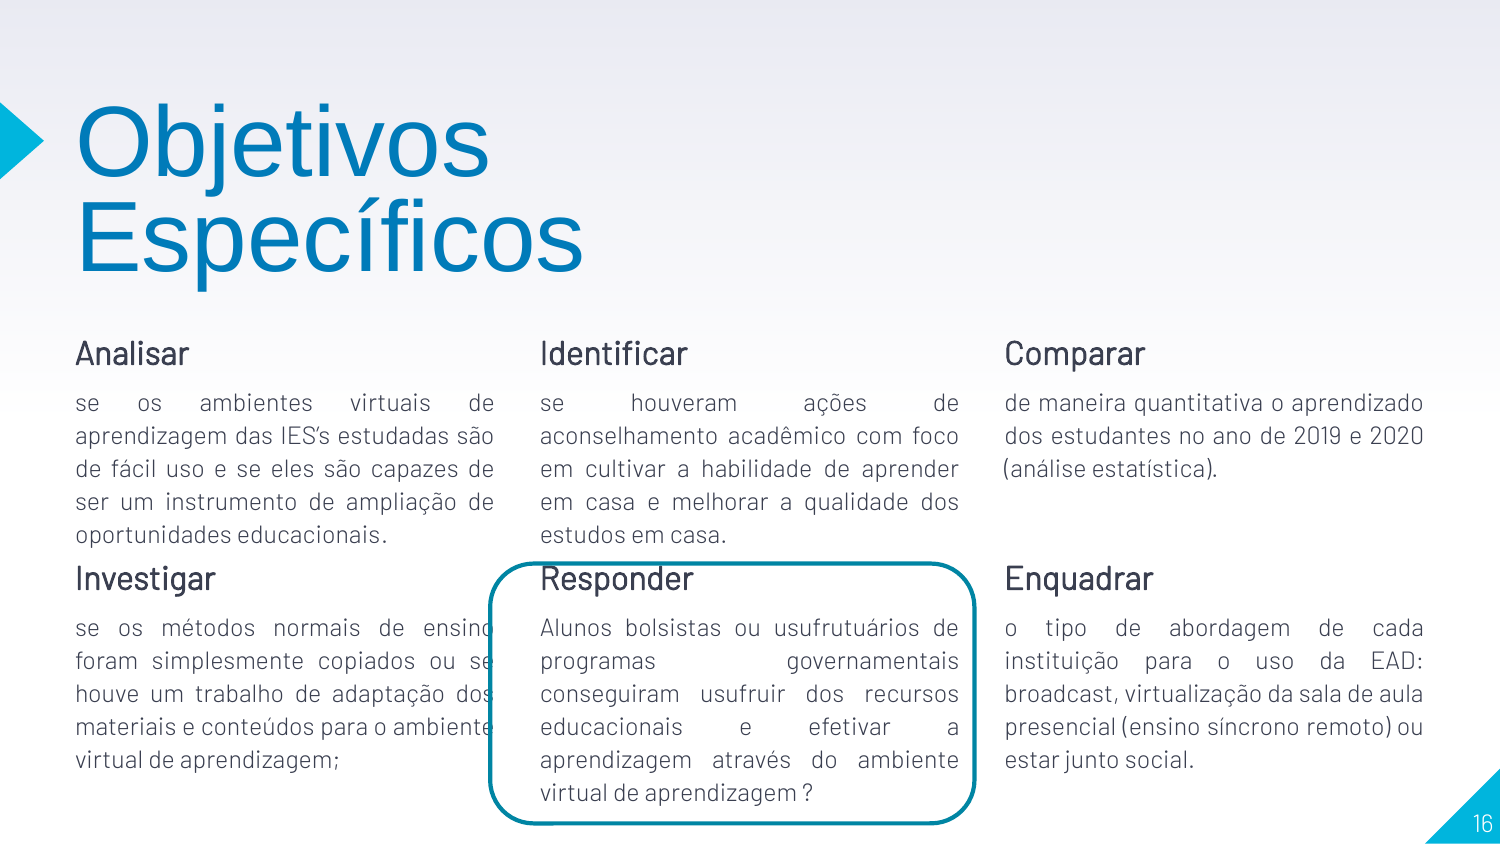

# Objetivos Específicos
Analisar
se os ambientes virtuais de aprendizagem das IES’s estudadas são de fácil uso e se eles são capazes de ser um instrumento de ampliação de oportunidades educacionais.
Identificar
se houveram ações de aconselhamento acadêmico com foco em cultivar a habilidade de aprender em casa e melhorar a qualidade dos estudos em casa.
Comparar
de maneira quantitativa o aprendizado dos estudantes no ano de 2019 e 2020 (análise estatística).

Investigar
se os métodos normais de ensino foram simplesmente copiados ou se houve um trabalho de adaptação dos materiais e conteúdos para o ambiente virtual de aprendizagem;
Responder
Alunos bolsistas ou usufrutuários de programas governamentais conseguiram usufruir dos recursos educacionais e efetivar a aprendizagem através do ambiente virtual de aprendizagem ?
Enquadrar
o tipo de abordagem de cada instituição para o uso da EAD: broadcast, virtualização da sala de aula presencial (ensino síncrono remoto) ou estar junto social.

16